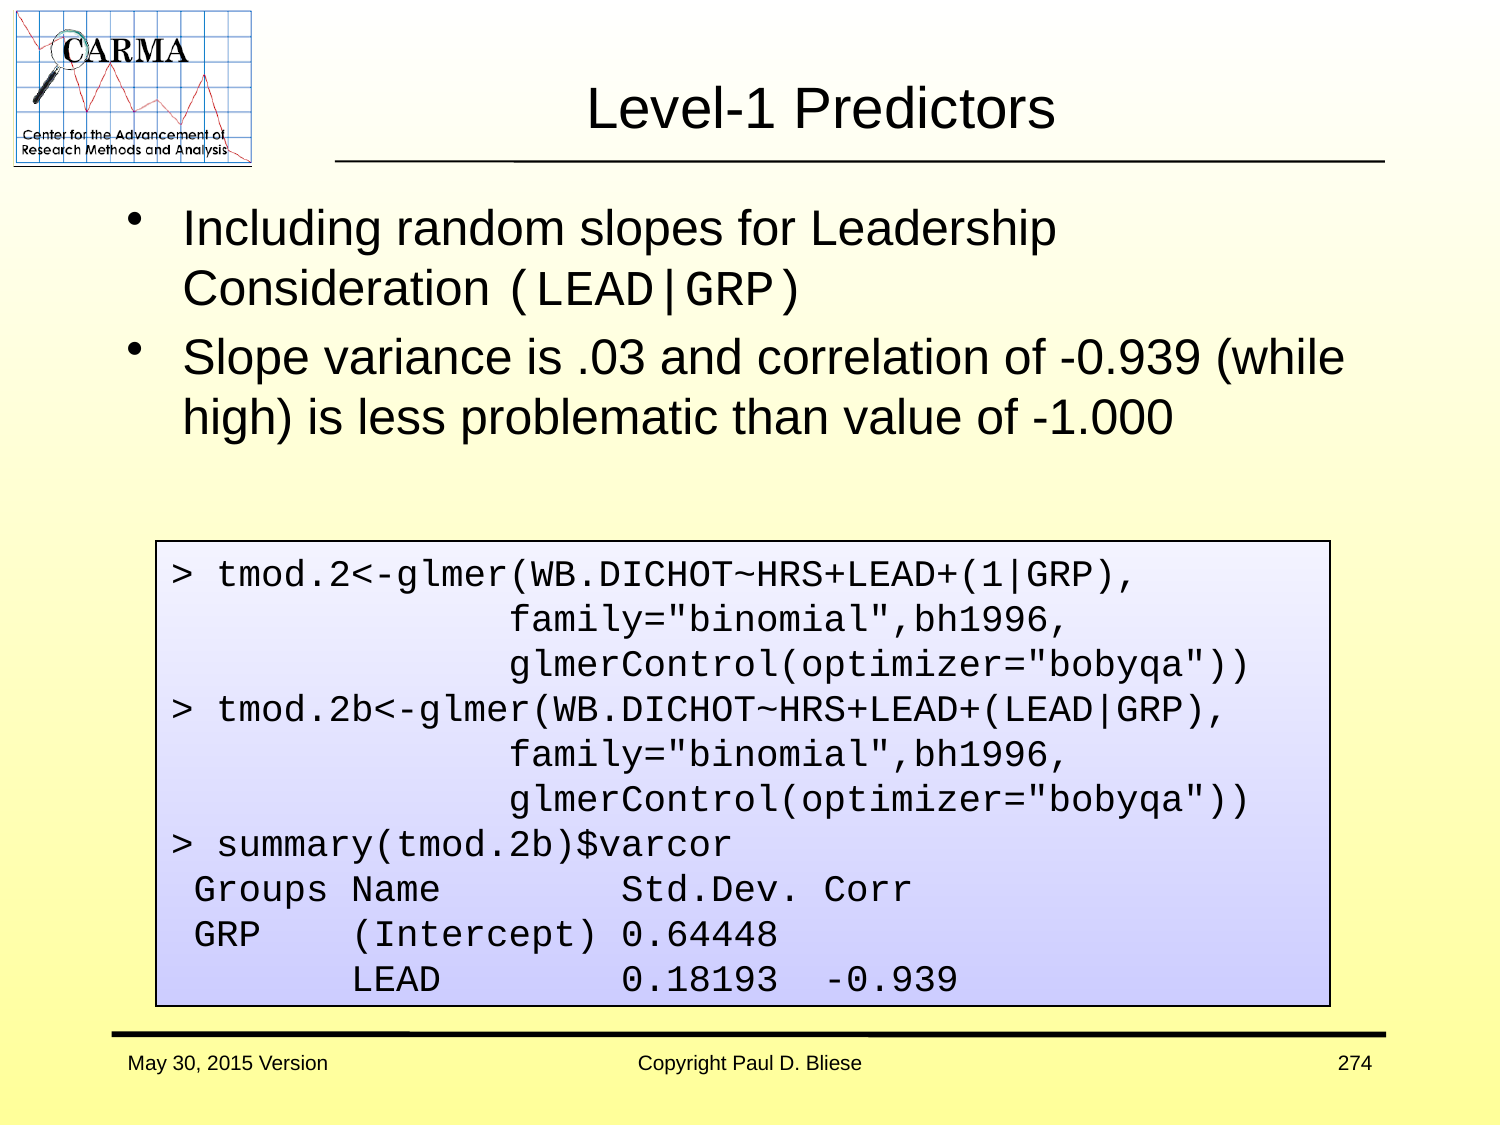

# Level-1 Predictors
Including random slopes for Leadership Consideration (LEAD|GRP)
Slope variance is .03 and correlation of -0.939 (while high) is less problematic than value of -1.000
> tmod.2<-glmer(WB.DICHOT~HRS+LEAD+(1|GRP),
               family="binomial",bh1996,
               glmerControl(optimizer="bobyqa"))
> tmod.2b<-glmer(WB.DICHOT~HRS+LEAD+(LEAD|GRP),
               family="binomial",bh1996,
               glmerControl(optimizer="bobyqa"))
> summary(tmod.2b)$varcor
 Groups Name        Std.Dev. Corr
 GRP    (Intercept) 0.64448
        LEAD        0.18193  -0.939
May 30, 2015 Version
Copyright Paul D. Bliese
274